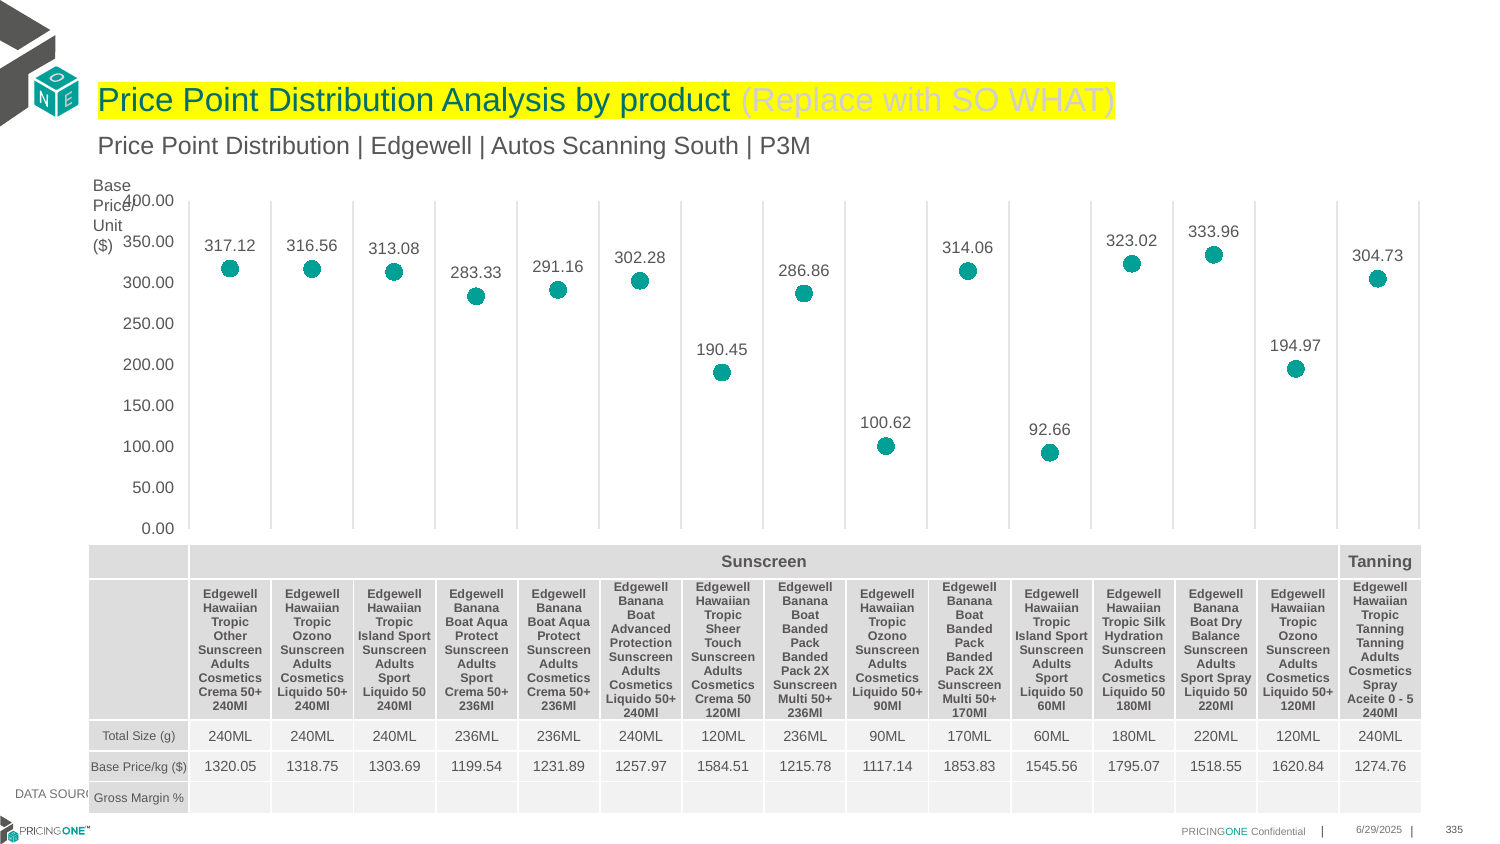

# Price Point Distribution Analysis by product (Replace with SO WHAT)
Price Point Distribution | Edgewell | Autos Scanning South | P3M
Base Price/Unit ($)

### Chart

| Category | Base Price/Unit |
|---|---|
| Edgewell Hawaiian Tropic Other Sunscreen Adults Cosmetics Crema 50+ 240Ml | 317.12 |
| Edgewell Hawaiian Tropic Ozono Sunscreen Adults Cosmetics Liquido 50+ 240Ml | 316.56 |
| Edgewell Hawaiian Tropic Island Sport Sunscreen Adults Sport Liquido 50 240Ml | 313.08 |
| Edgewell Banana Boat Aqua Protect Sunscreen Adults Sport Crema 50+ 236Ml | 283.33 |
| Edgewell Banana Boat Aqua Protect Sunscreen Adults Cosmetics Crema 50+ 236Ml | 291.16 |
| Edgewell Banana Boat Advanced Protection Sunscreen Adults Cosmetics Liquido 50+ 240Ml | 302.28 |
| Edgewell Hawaiian Tropic Sheer Touch Sunscreen Adults Cosmetics Crema 50 120Ml | 190.45 |
| Edgewell Banana Boat Banded Pack Banded Pack 2X Sunscreen Multi 50+ 236Ml | 286.86 |
| Edgewell Hawaiian Tropic Ozono Sunscreen Adults Cosmetics Liquido 50+ 90Ml | 100.62 |
| Edgewell Banana Boat Banded Pack Banded Pack 2X Sunscreen Multi 50+ 170Ml | 314.06 |
| Edgewell Hawaiian Tropic Island Sport Sunscreen Adults Sport Liquido 50 60Ml | 92.66 |
| Edgewell Hawaiian Tropic Silk Hydration Sunscreen Adults Cosmetics Liquido 50 180Ml | 323.02 |
| Edgewell Banana Boat Dry Balance Sunscreen Adults Sport Spray Liquido 50 220Ml | 333.96 |
| Edgewell Hawaiian Tropic Ozono Sunscreen Adults Cosmetics Liquido 50+ 120Ml | 194.97 |
| Edgewell Hawaiian Tropic Tanning Tanning Adults Cosmetics Spray Aceite 0 - 5 240Ml | 304.73 |
|  | Sunscreen | Sunscreen | Sunscreen | Sunscreen | Sunscreen | Sunscreen | Sunscreen | Sunscreen | Sunscreen | Sunscreen | Sunscreen | Sunscreen | Sunscreen | Sunscreen | Tanning |
| --- | --- | --- | --- | --- | --- | --- | --- | --- | --- | --- | --- | --- | --- | --- | --- |
|  | Edgewell Hawaiian Tropic Other Sunscreen Adults Cosmetics Crema 50+ 240Ml | Edgewell Hawaiian Tropic Ozono Sunscreen Adults Cosmetics Liquido 50+ 240Ml | Edgewell Hawaiian Tropic Island Sport Sunscreen Adults Sport Liquido 50 240Ml | Edgewell Banana Boat Aqua Protect Sunscreen Adults Sport Crema 50+ 236Ml | Edgewell Banana Boat Aqua Protect Sunscreen Adults Cosmetics Crema 50+ 236Ml | Edgewell Banana Boat Advanced Protection Sunscreen Adults Cosmetics Liquido 50+ 240Ml | Edgewell Hawaiian Tropic Sheer Touch Sunscreen Adults Cosmetics Crema 50 120Ml | Edgewell Banana Boat Banded Pack Banded Pack 2X Sunscreen Multi 50+ 236Ml | Edgewell Hawaiian Tropic Ozono Sunscreen Adults Cosmetics Liquido 50+ 90Ml | Edgewell Banana Boat Banded Pack Banded Pack 2X Sunscreen Multi 50+ 170Ml | Edgewell Hawaiian Tropic Island Sport Sunscreen Adults Sport Liquido 50 60Ml | Edgewell Hawaiian Tropic Silk Hydration Sunscreen Adults Cosmetics Liquido 50 180Ml | Edgewell Banana Boat Dry Balance Sunscreen Adults Sport Spray Liquido 50 220Ml | Edgewell Hawaiian Tropic Ozono Sunscreen Adults Cosmetics Liquido 50+ 120Ml | Edgewell Hawaiian Tropic Tanning Tanning Adults Cosmetics Spray Aceite 0 - 5 240Ml |
| Total Size (g) | 240ML | 240ML | 240ML | 236ML | 236ML | 240ML | 120ML | 236ML | 90ML | 170ML | 60ML | 180ML | 220ML | 120ML | 240ML |
| Base Price/kg ($) | 1320.05 | 1318.75 | 1303.69 | 1199.54 | 1231.89 | 1257.97 | 1584.51 | 1215.78 | 1117.14 | 1853.83 | 1545.56 | 1795.07 | 1518.55 | 1620.84 | 1274.76 |
| Gross Margin % |  |  |  |  |  |  |  |  |  |  |  |  |  |  |  |
DATA SOURCE: Trade Panel/Retailer Data | April  2025
6/29/2025
335